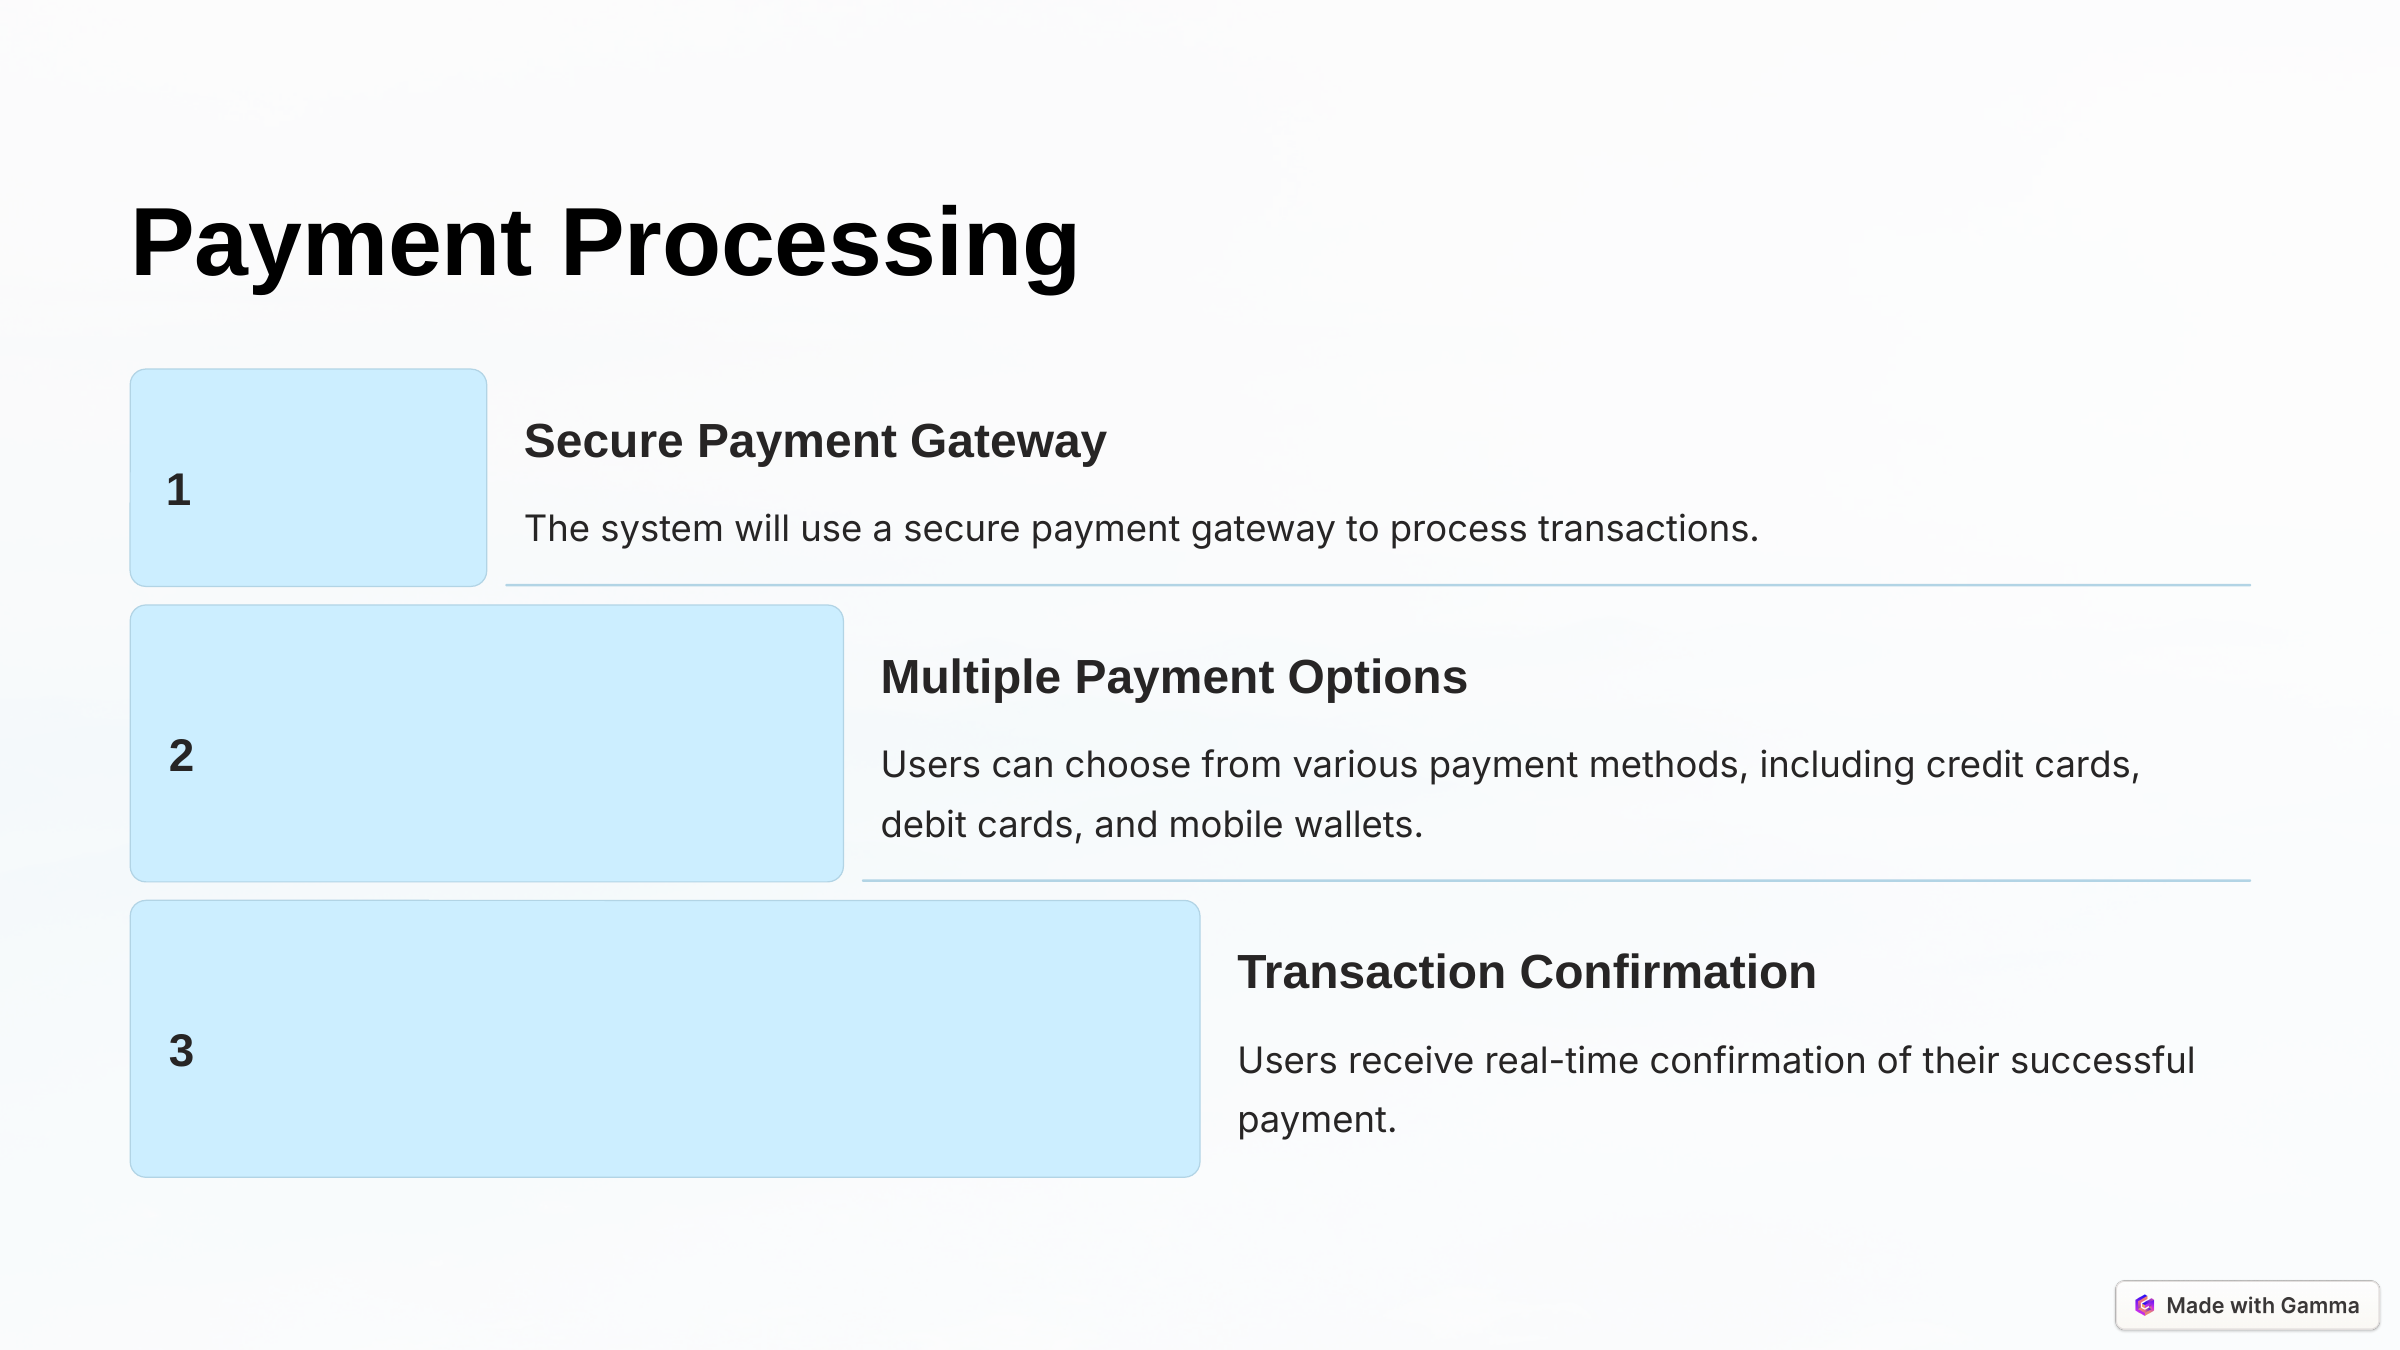

Payment Processing

Secure Payment Gateway
1
The system will use a secure payment gateway to process transactions.

Multiple Payment Options
2
Users can choose from various payment methods, including credit cards, debit cards, and mobile wallets.

Transaction Confirmation
3
Users receive real-time confirmation of their successful payment.